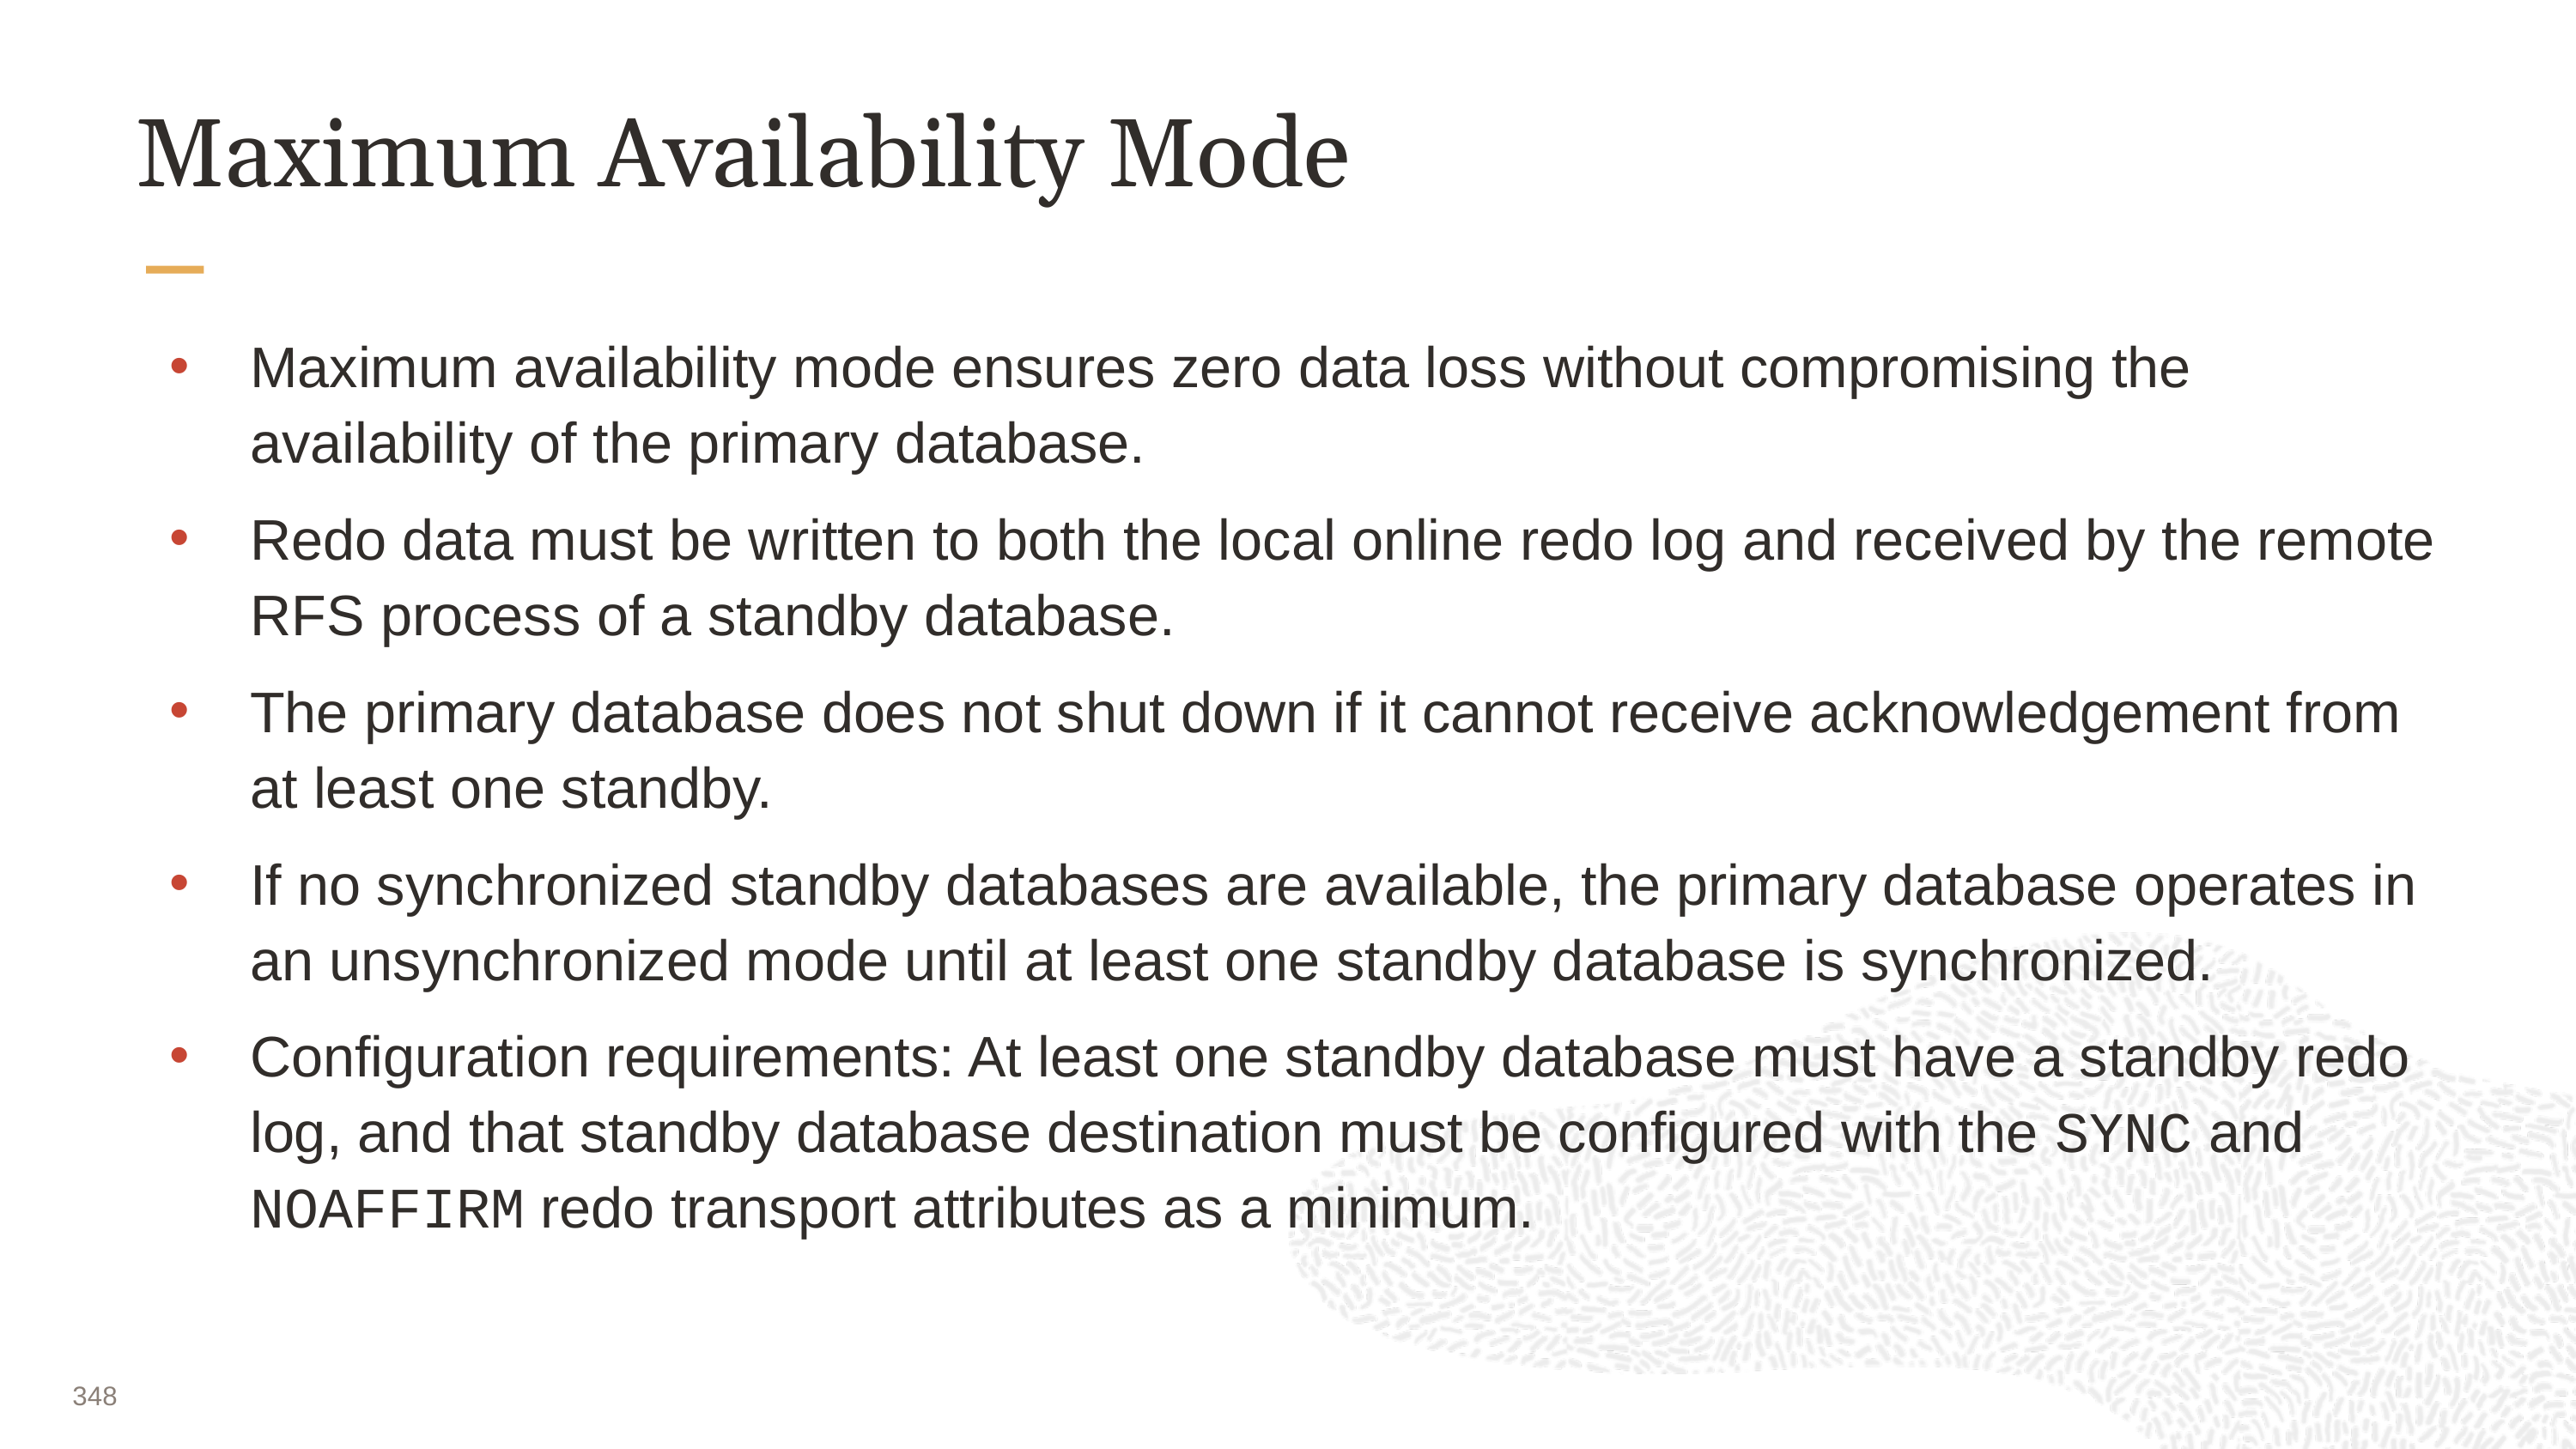

# Maximum Availability Mode
Maximum availability mode ensures zero data loss without compromising the availability of the primary database.
Redo data must be written to both the local online redo log and received by the remote RFS process of a standby database.
The primary database does not shut down if it cannot receive acknowledgement from at least one standby.
If no synchronized standby databases are available, the primary database operates in an unsynchronized mode until at least one standby database is synchronized.
Configuration requirements: At least one standby database must have a standby redo log, and that standby database destination must be configured with the SYNC and NOAFFIRM redo transport attributes as a minimum.